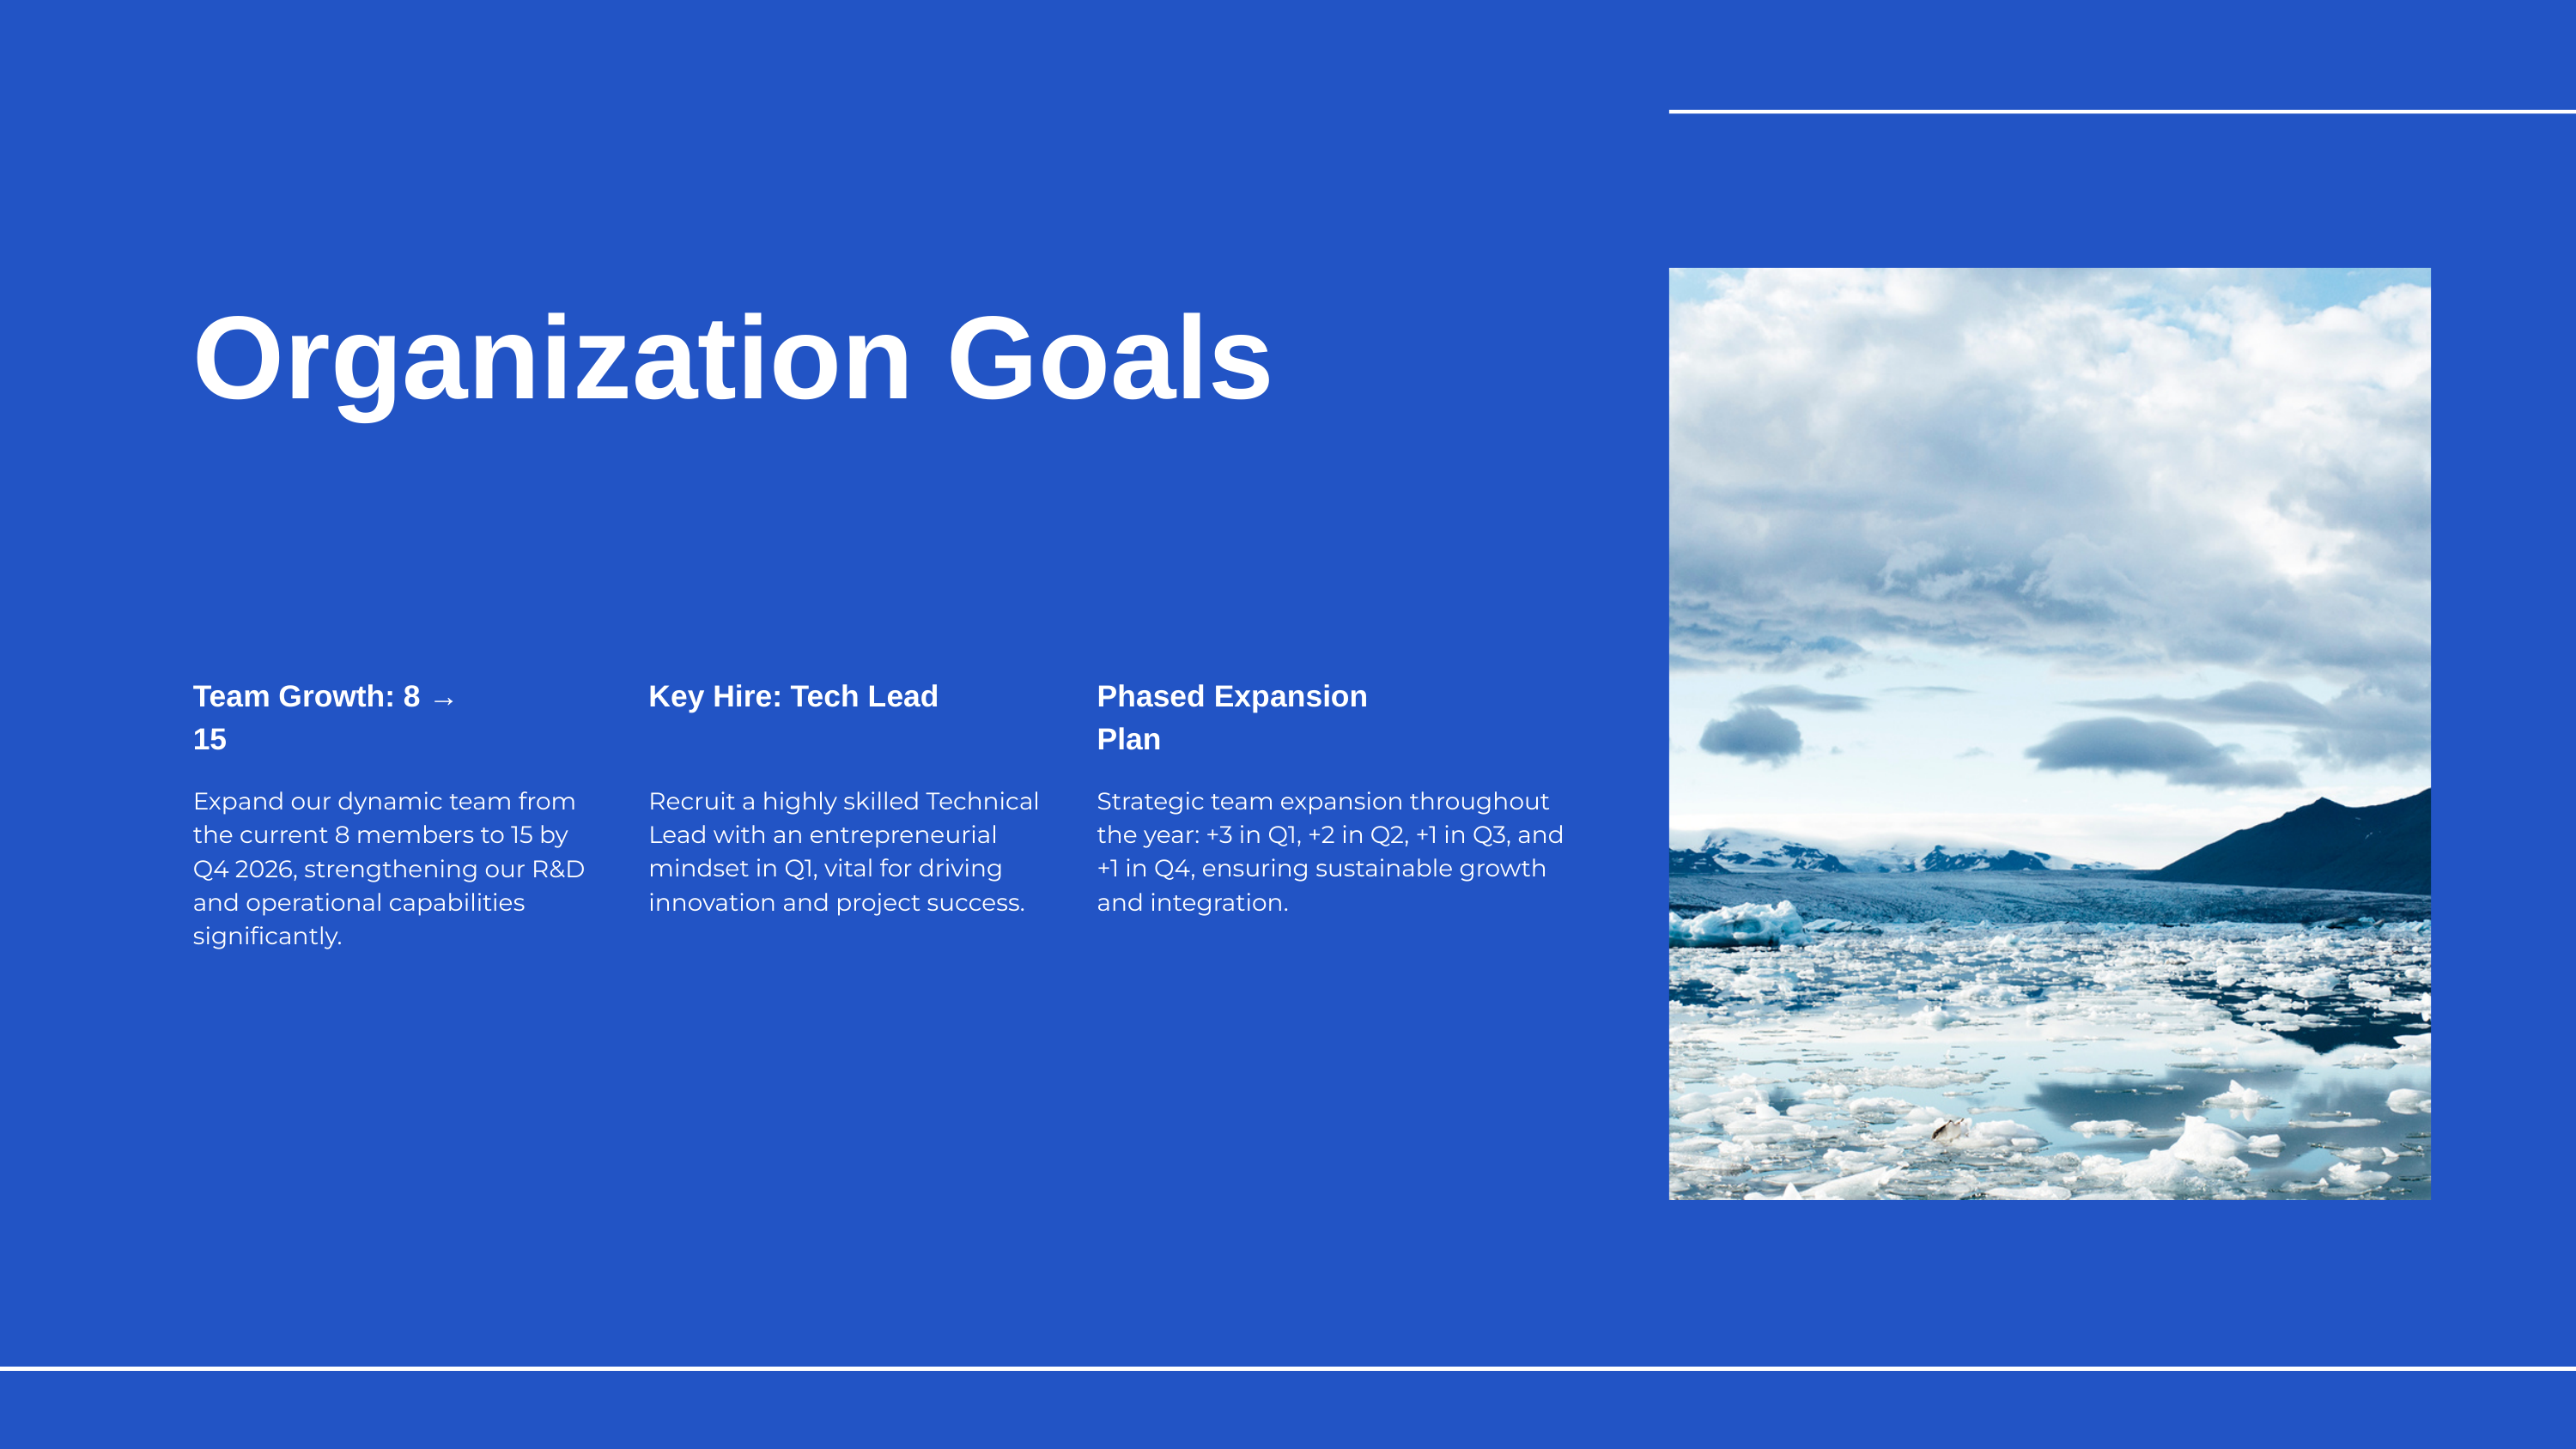

Organization Goals
Team Growth: 8 → 15
Key Hire: Tech Lead
Phased Expansion Plan
Expand our dynamic team from the current 8 members to 15 by Q4 2026, strengthening our R&D and operational capabilities significantly.
Recruit a highly skilled Technical Lead with an entrepreneurial mindset in Q1, vital for driving innovation and project success.
Strategic team expansion throughout the year: +3 in Q1, +2 in Q2, +1 in Q3, and +1 in Q4, ensuring sustainable growth and integration.